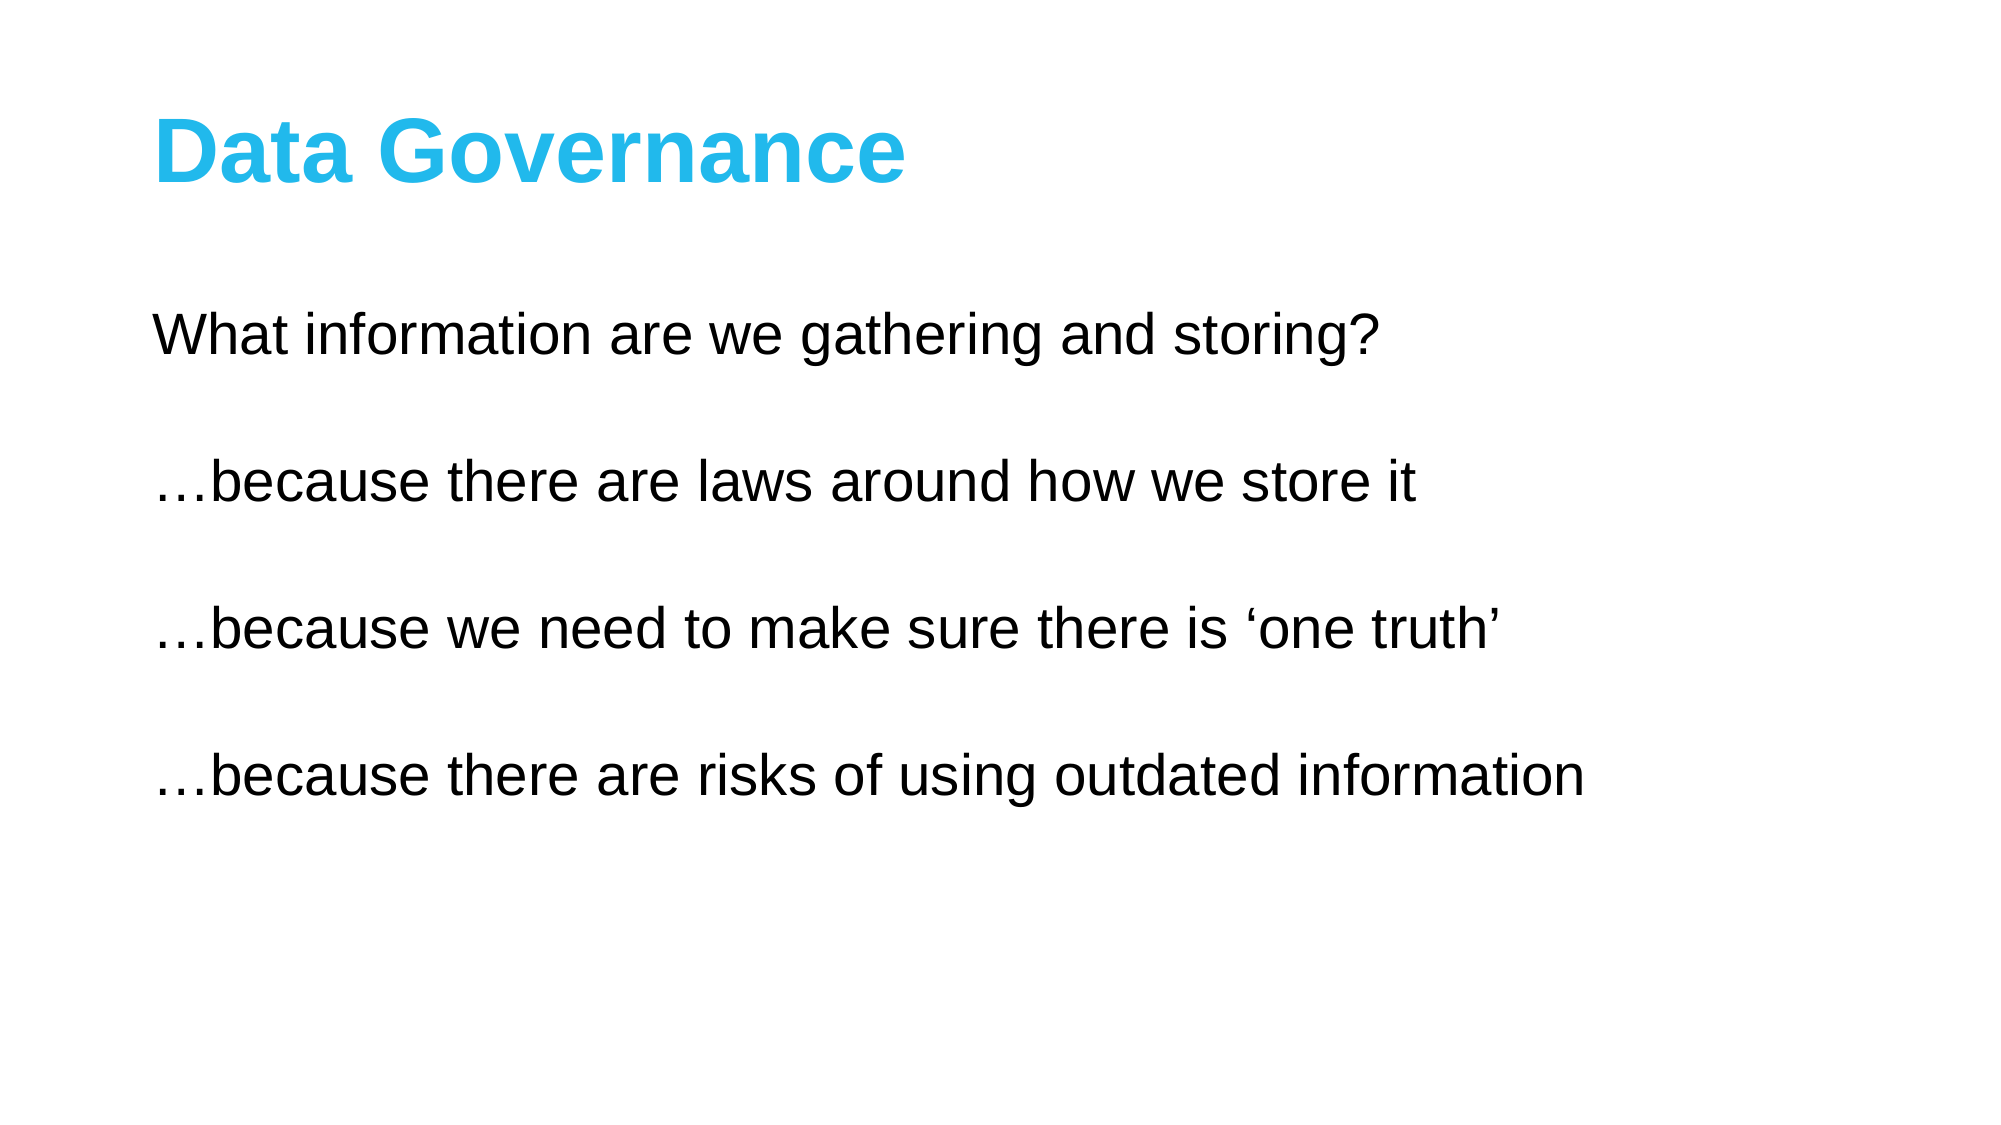

# Data Governance
What information are we gathering and storing?
…because there are laws around how we store it
…because we need to make sure there is ‘one truth’
…because there are risks of using outdated information